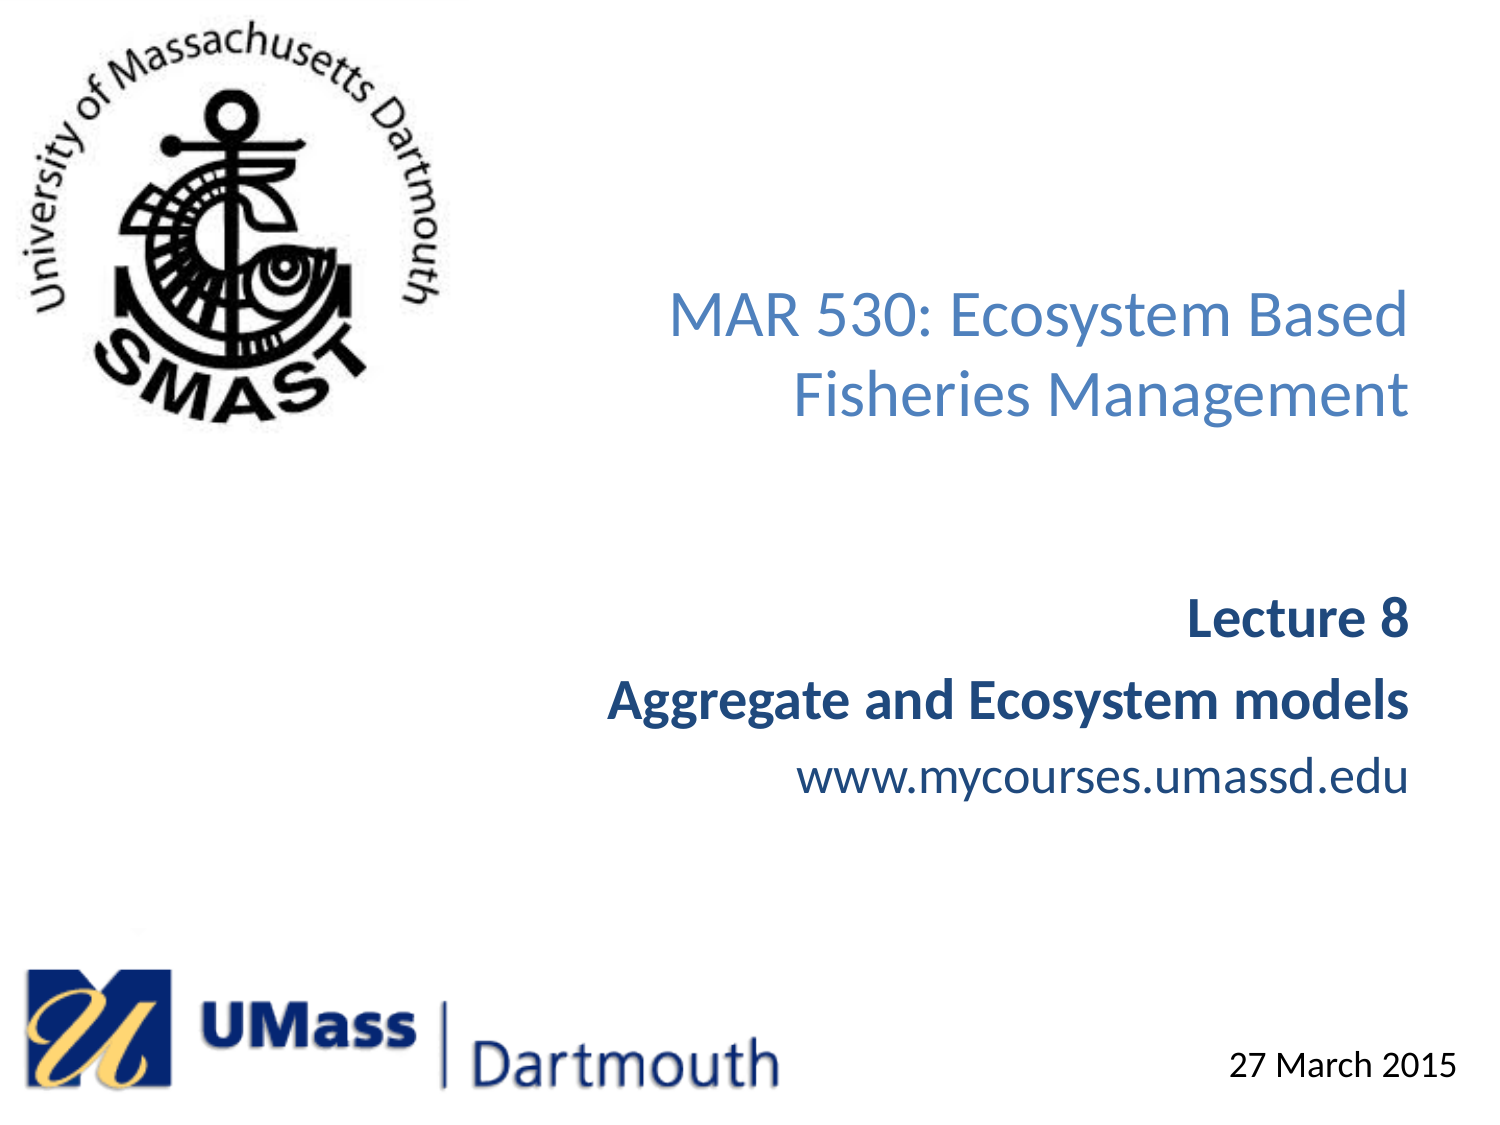

# MAR 530: Ecosystem Based Fisheries Management
Lecture 8
Aggregate and Ecosystem models
www.mycourses.umassd.edu
27 March 2015